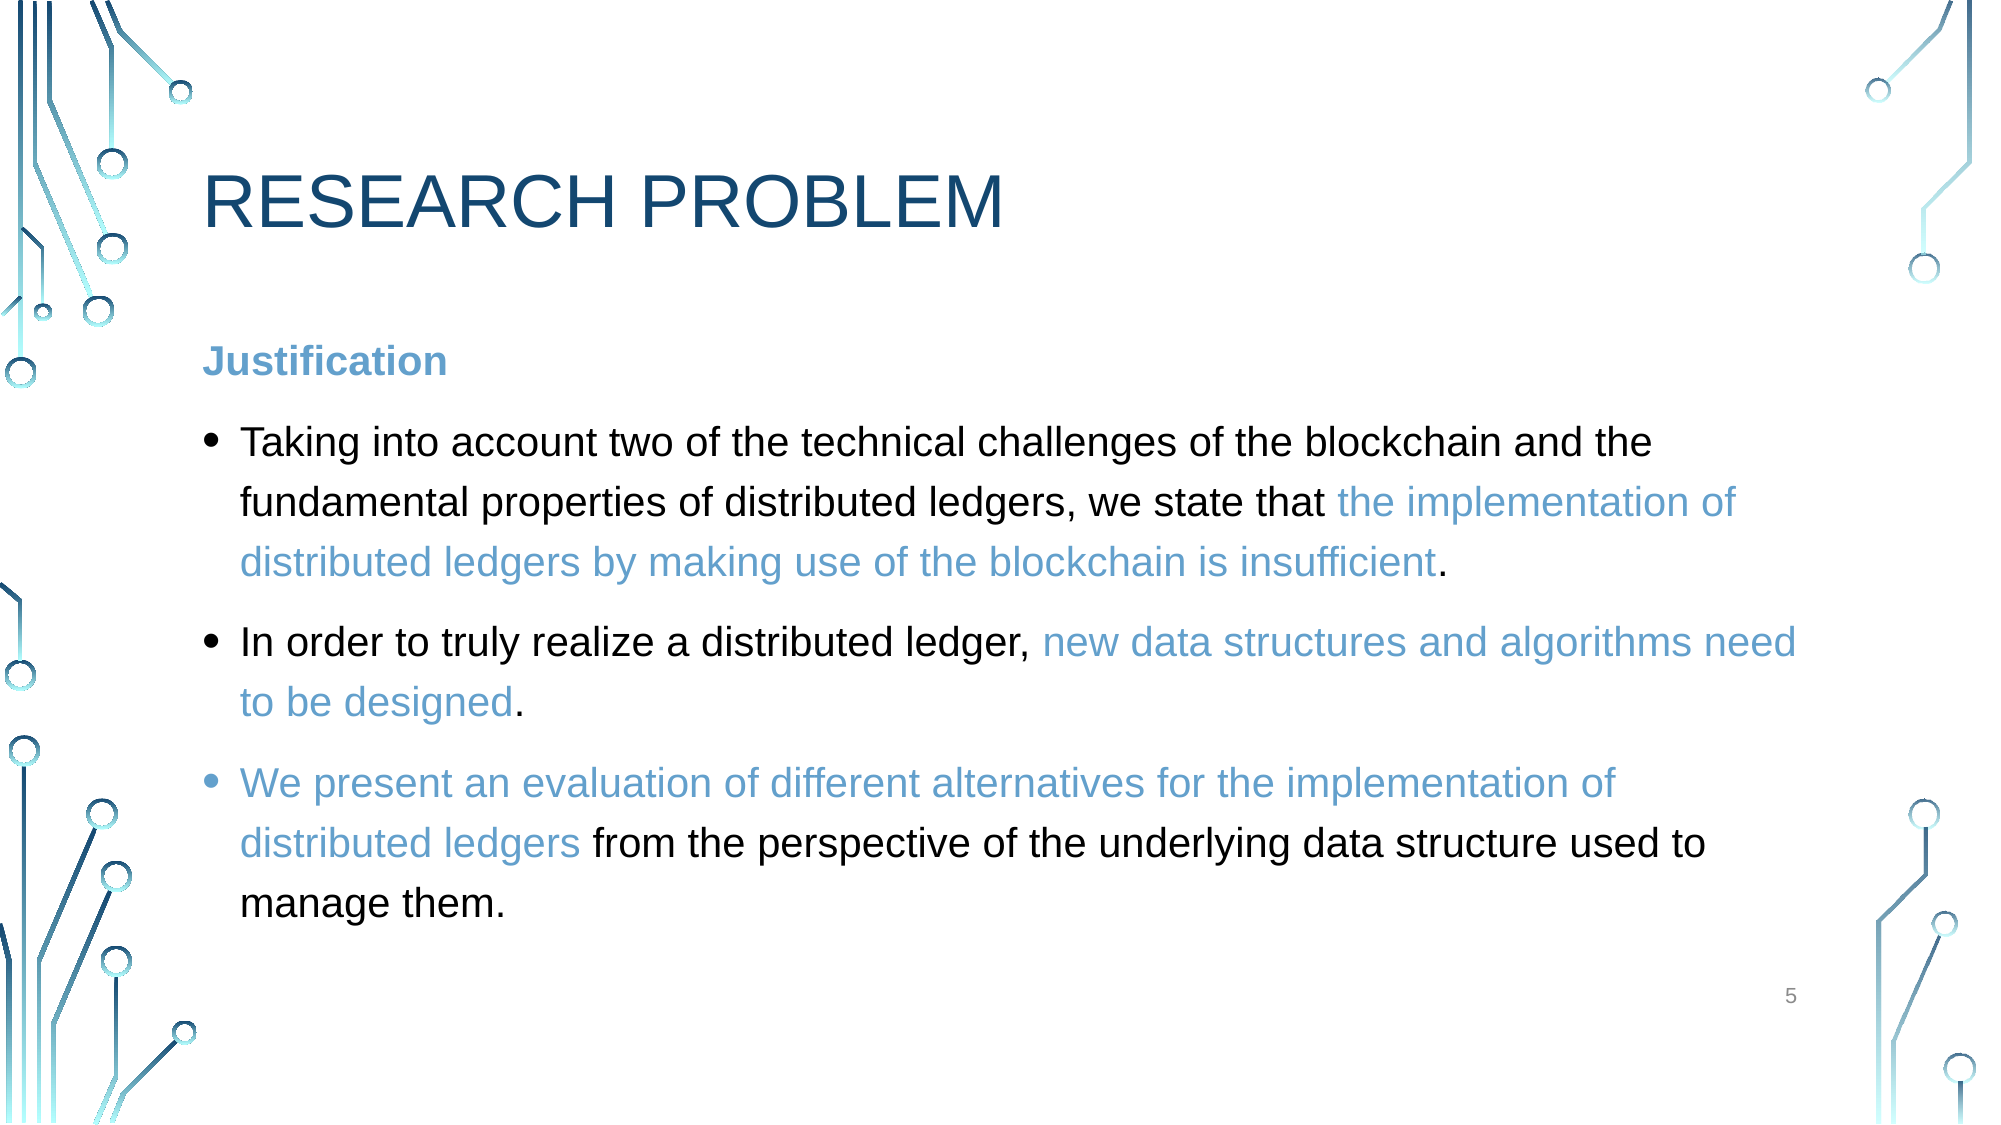

# Research problem
Justification
Taking into account two of the technical challenges of the blockchain and the fundamental properties of distributed ledgers, we state that the implementation of distributed ledgers by making use of the blockchain is insufficient.
In order to truly realize a distributed ledger, new data structures and algorithms need to be designed.
We present an evaluation of different alternatives for the implementation of distributed ledgers from the perspective of the underlying data structure used to manage them.

5